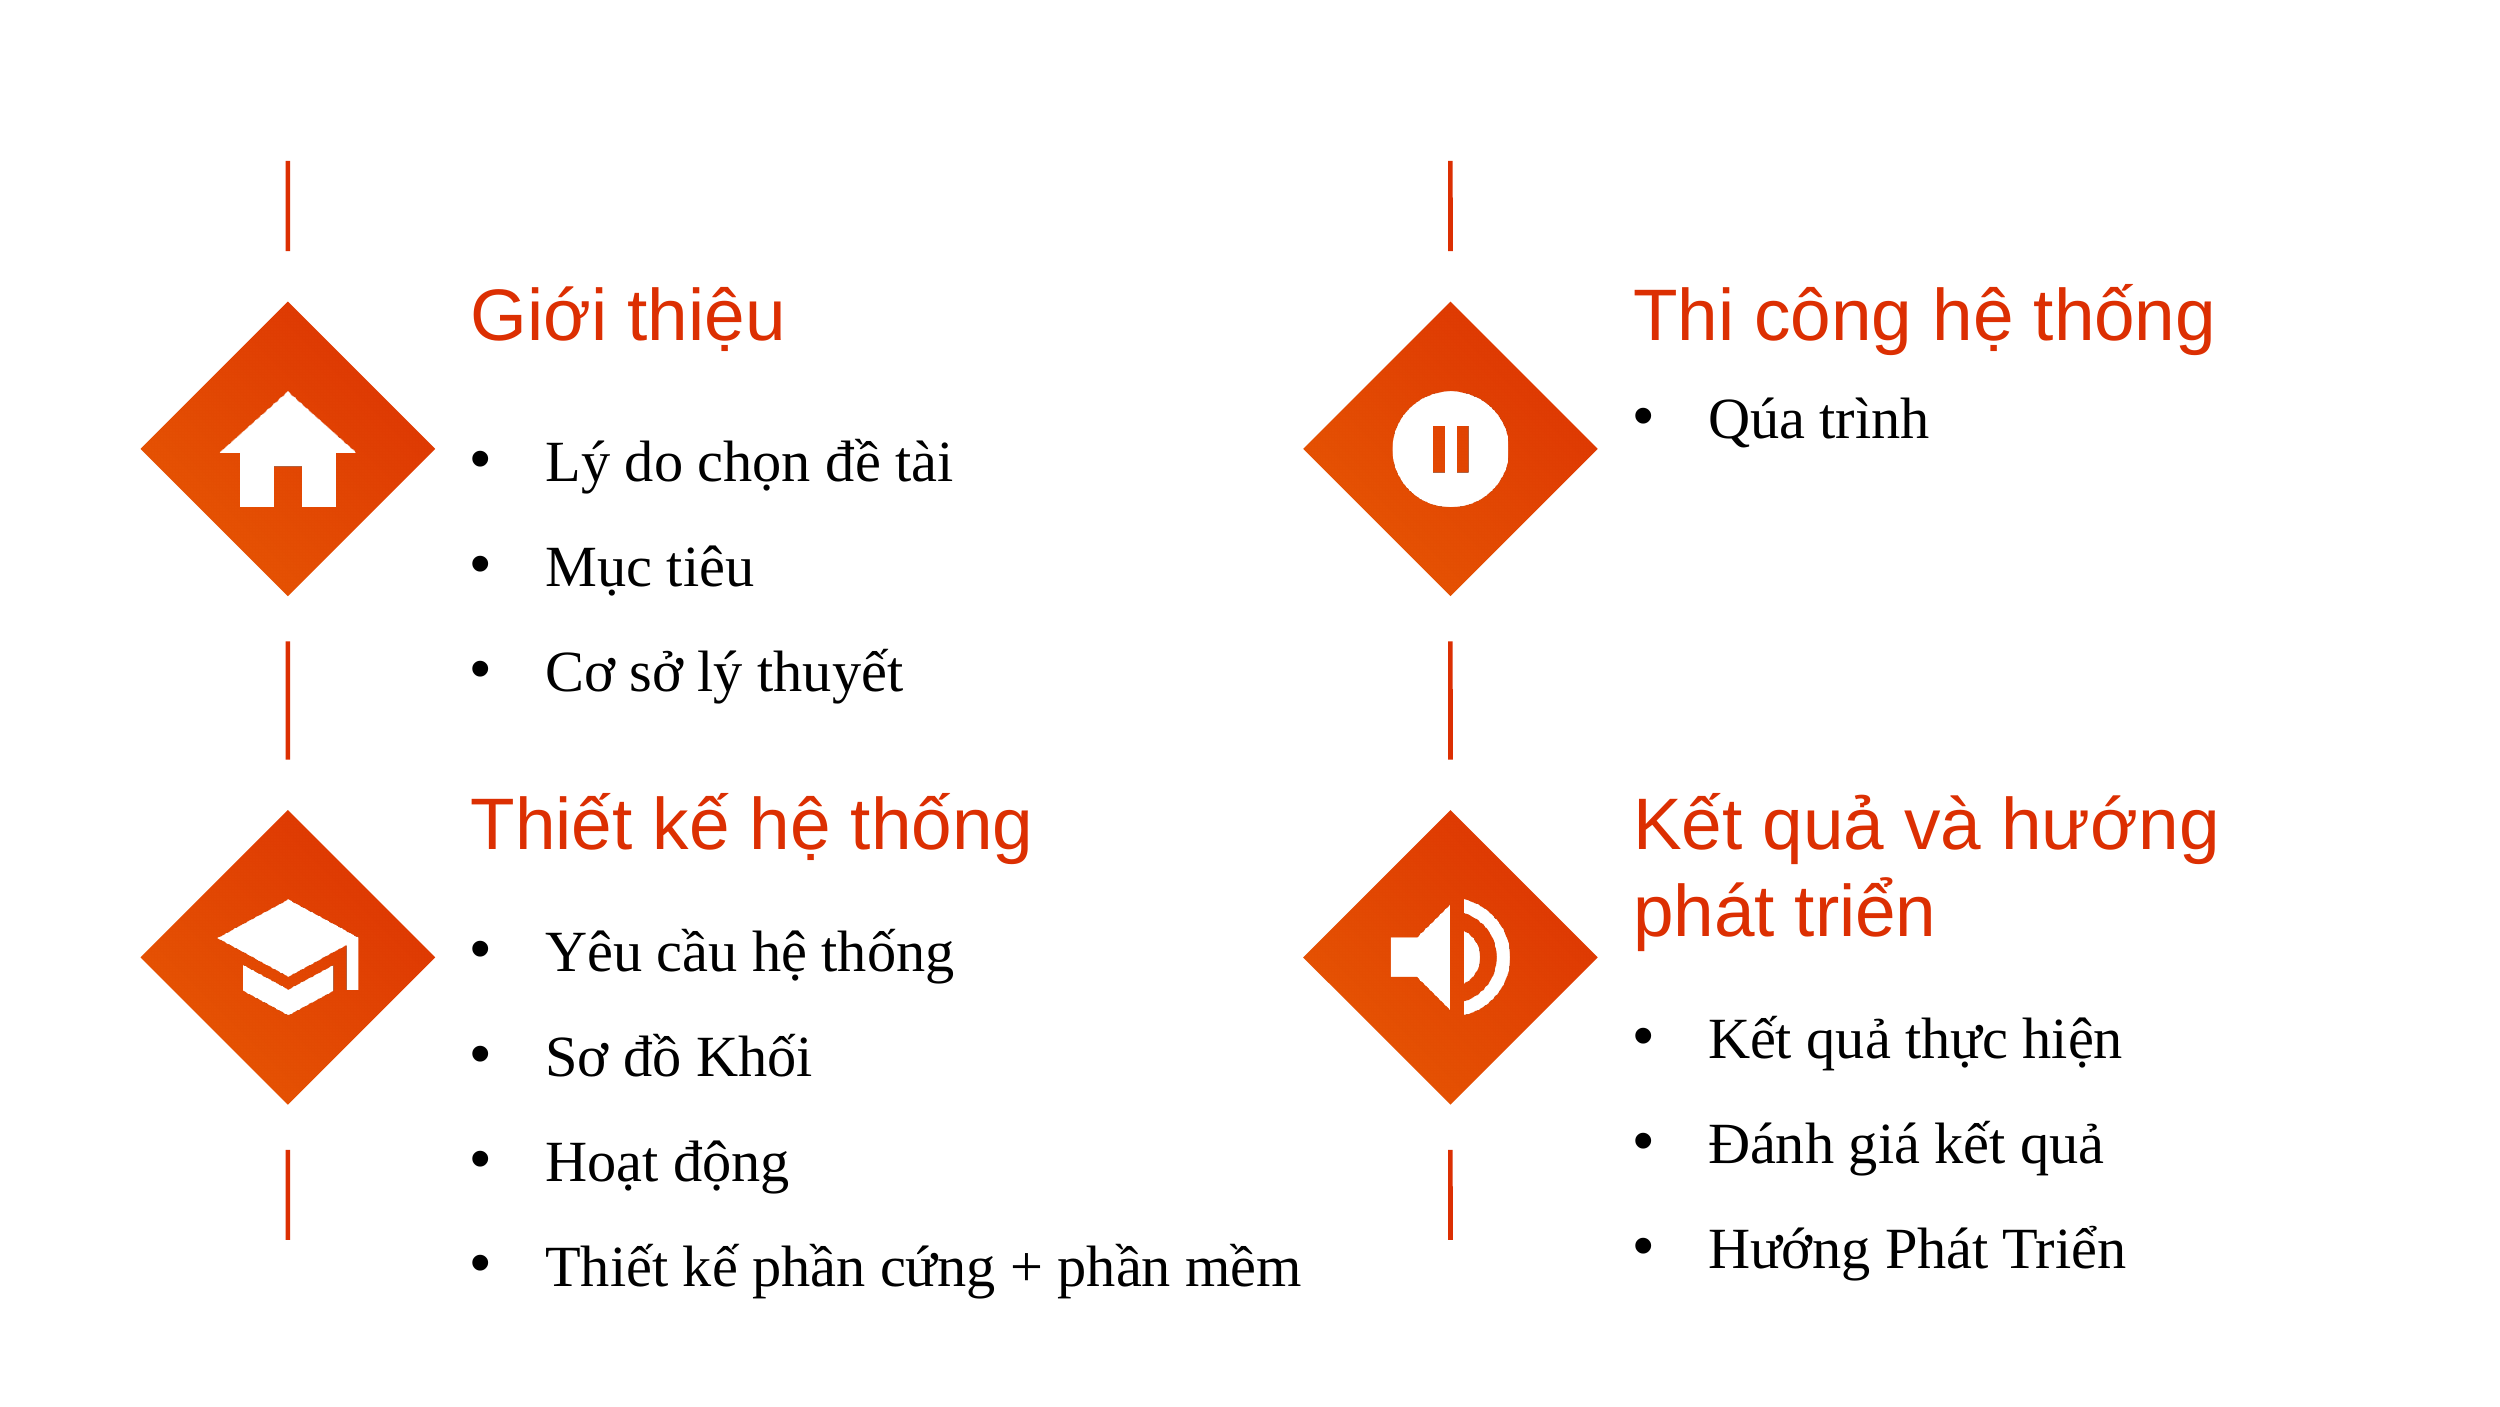

Giới thiệu
Thi công hệ thống

Lý do chọn đề tài
Mục tiêu
Cơ sở lý thuyết
Qúa trình

Thiết kế hệ thống
Kết quả và hướng phát triển

Yêu cầu hệ thống
Sơ đồ Khối
Hoạt động
Thiết kế phần cứng + phần mềm

Kết quả thực hiện
Đánh giá kết quả
Hướng Phát Triển